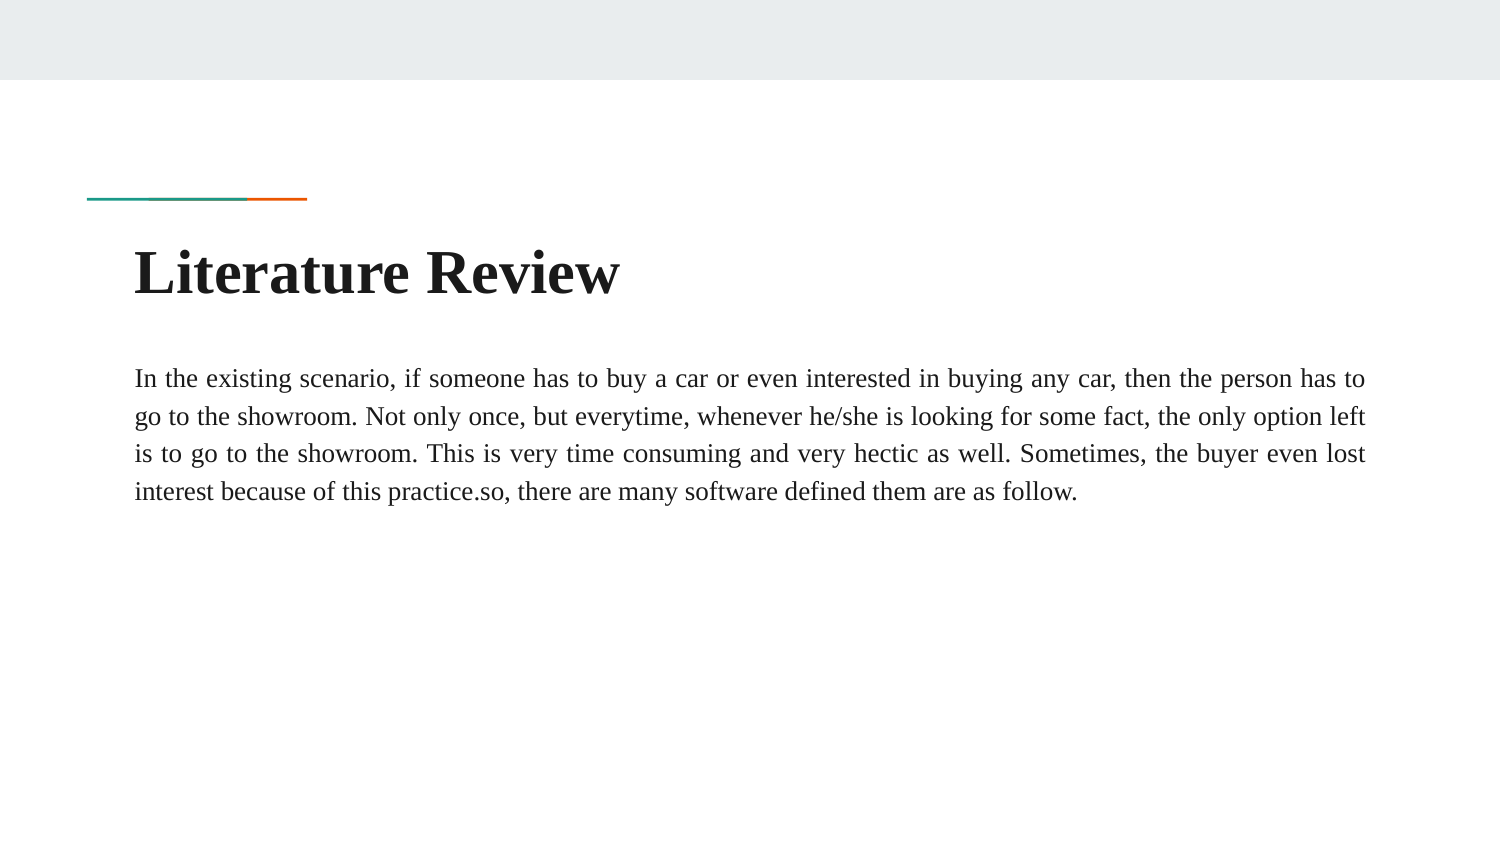

# Literature Review
In the existing scenario, if someone has to buy a car or even interested in buying any car, then the person has to go to the showroom. Not only once, but everytime, whenever he/she is looking for some fact, the only option left is to go to the showroom. This is very time consuming and very hectic as well. Sometimes, the buyer even lost interest because of this practice.so, there are many software defined them are as follow.